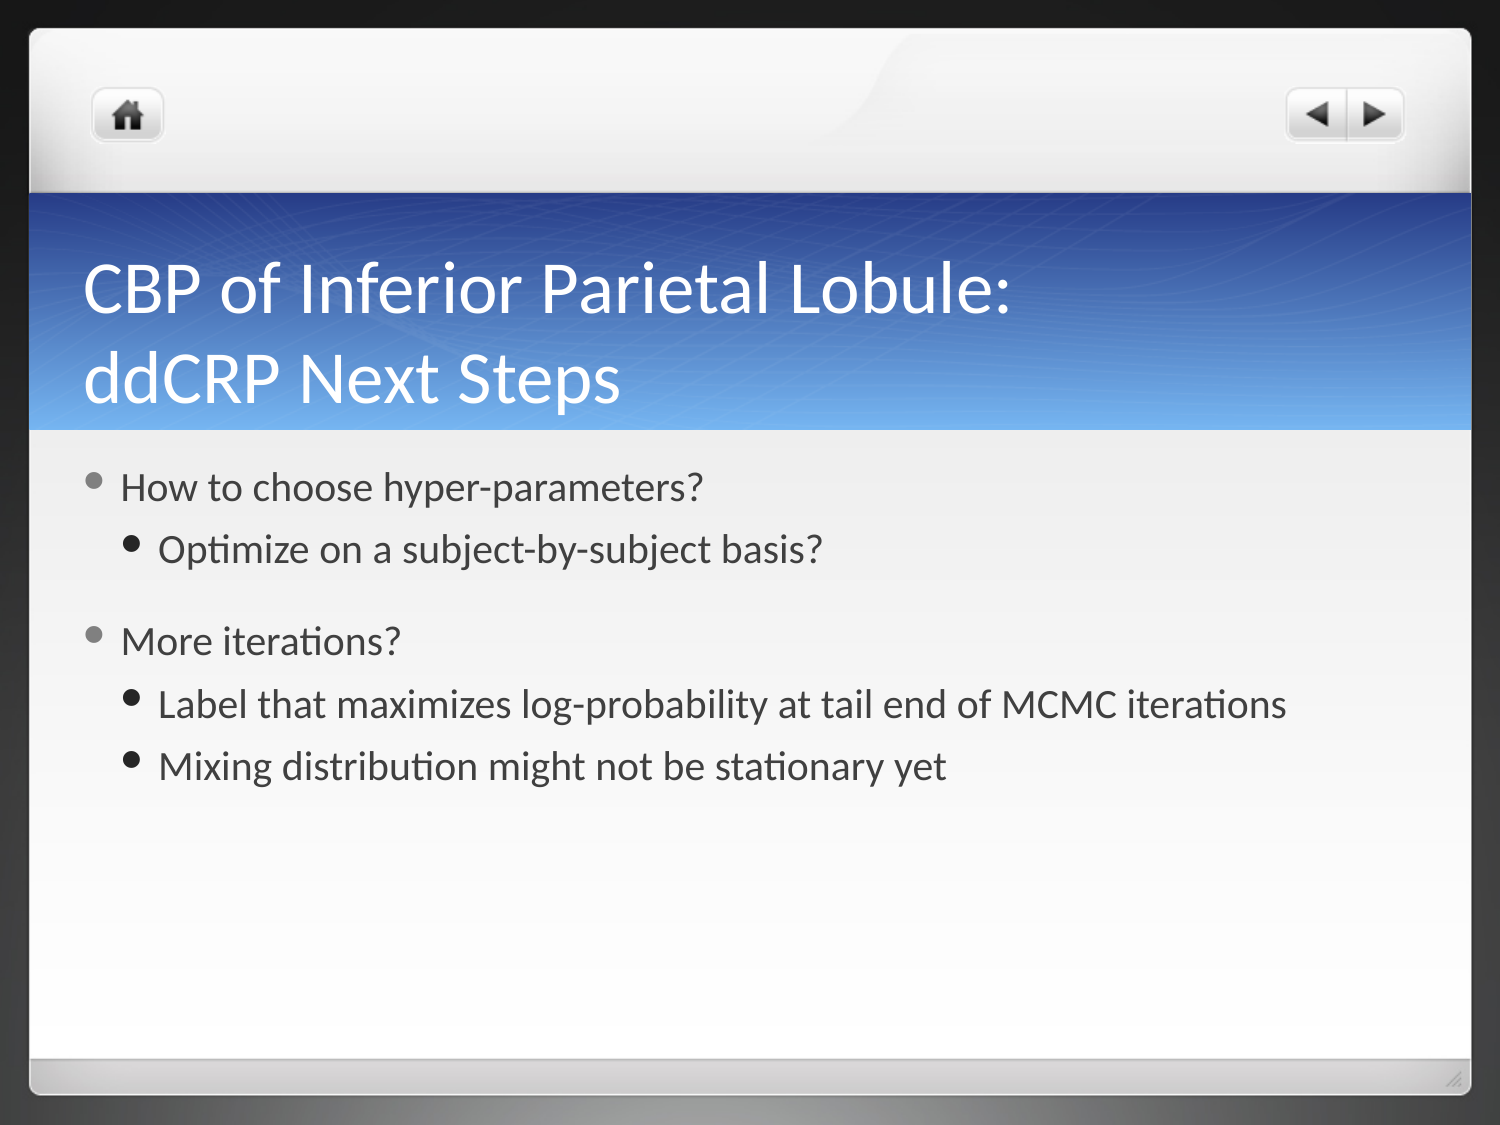

# CBP of Inferior Parietal Lobule: ddCRP Next Steps
How to choose hyper-parameters?
Optimize on a subject-by-subject basis?
More iterations?
Label that maximizes log-probability at tail end of MCMC iterations
Mixing distribution might not be stationary yet